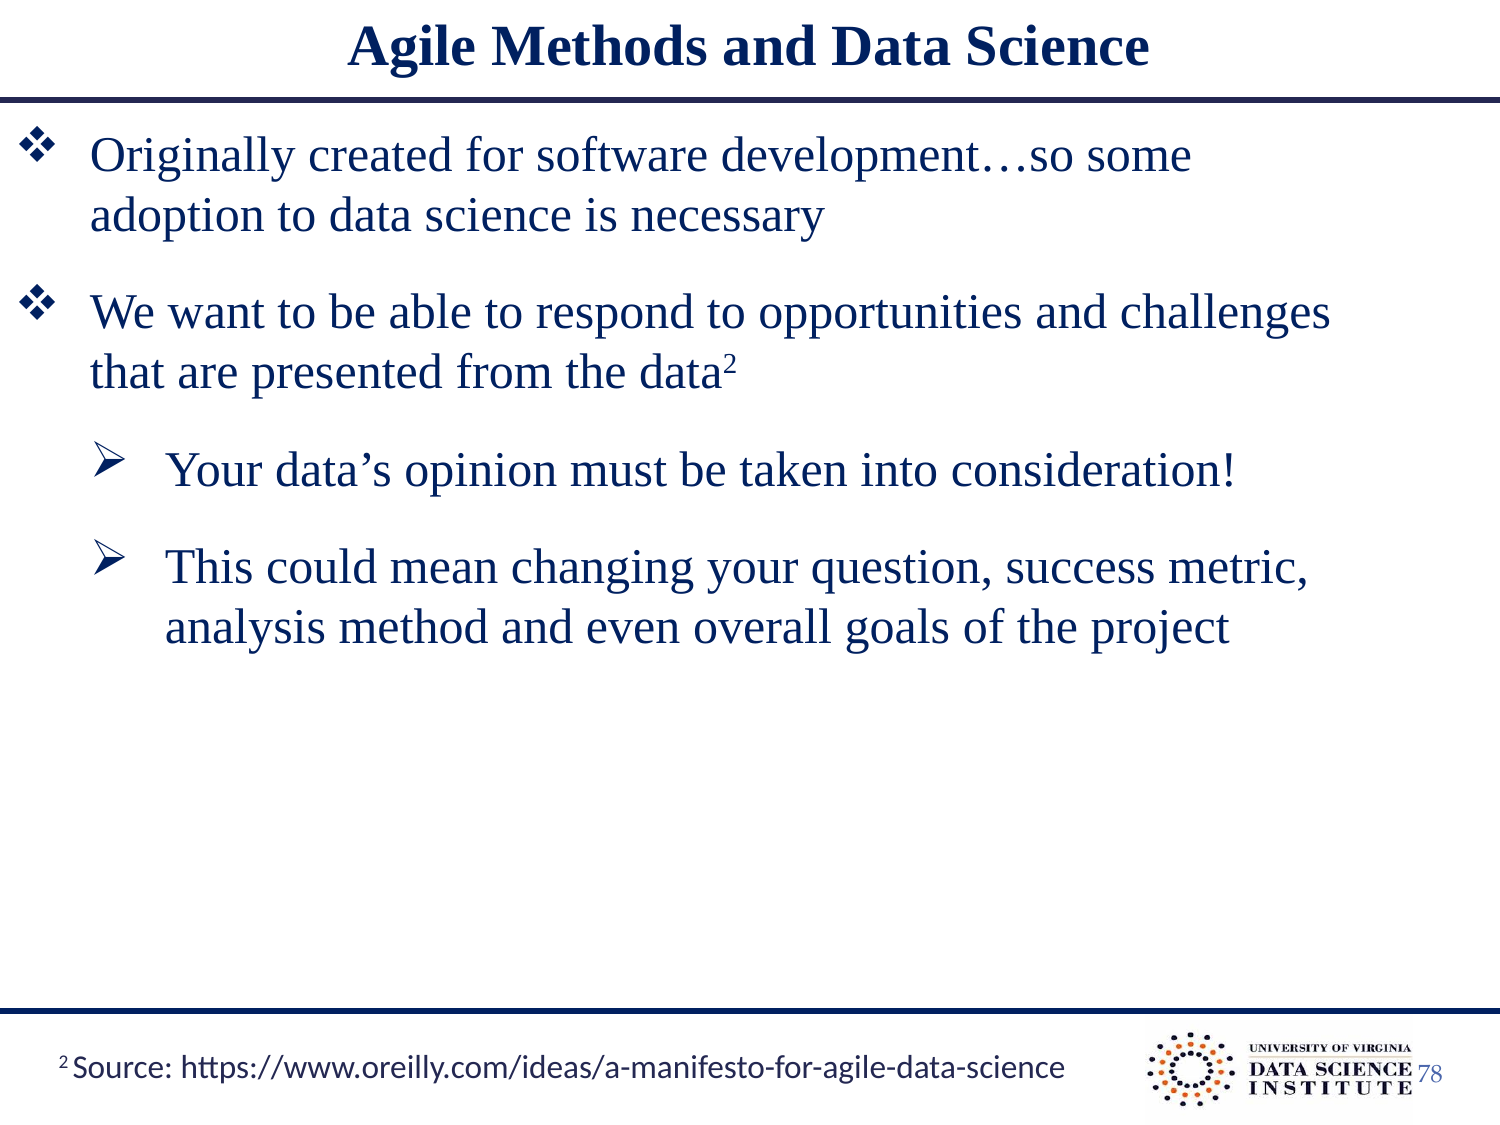

Agile Methods and Data Science
Originally created for software development…so some adoption to data science is necessary
We want to be able to respond to opportunities and challenges that are presented from the data2
Your data’s opinion must be taken into consideration!
This could mean changing your question, success metric, analysis method and even overall goals of the project
2 Source: https://www.oreilly.com/ideas/a-manifesto-for-agile-data-science
78